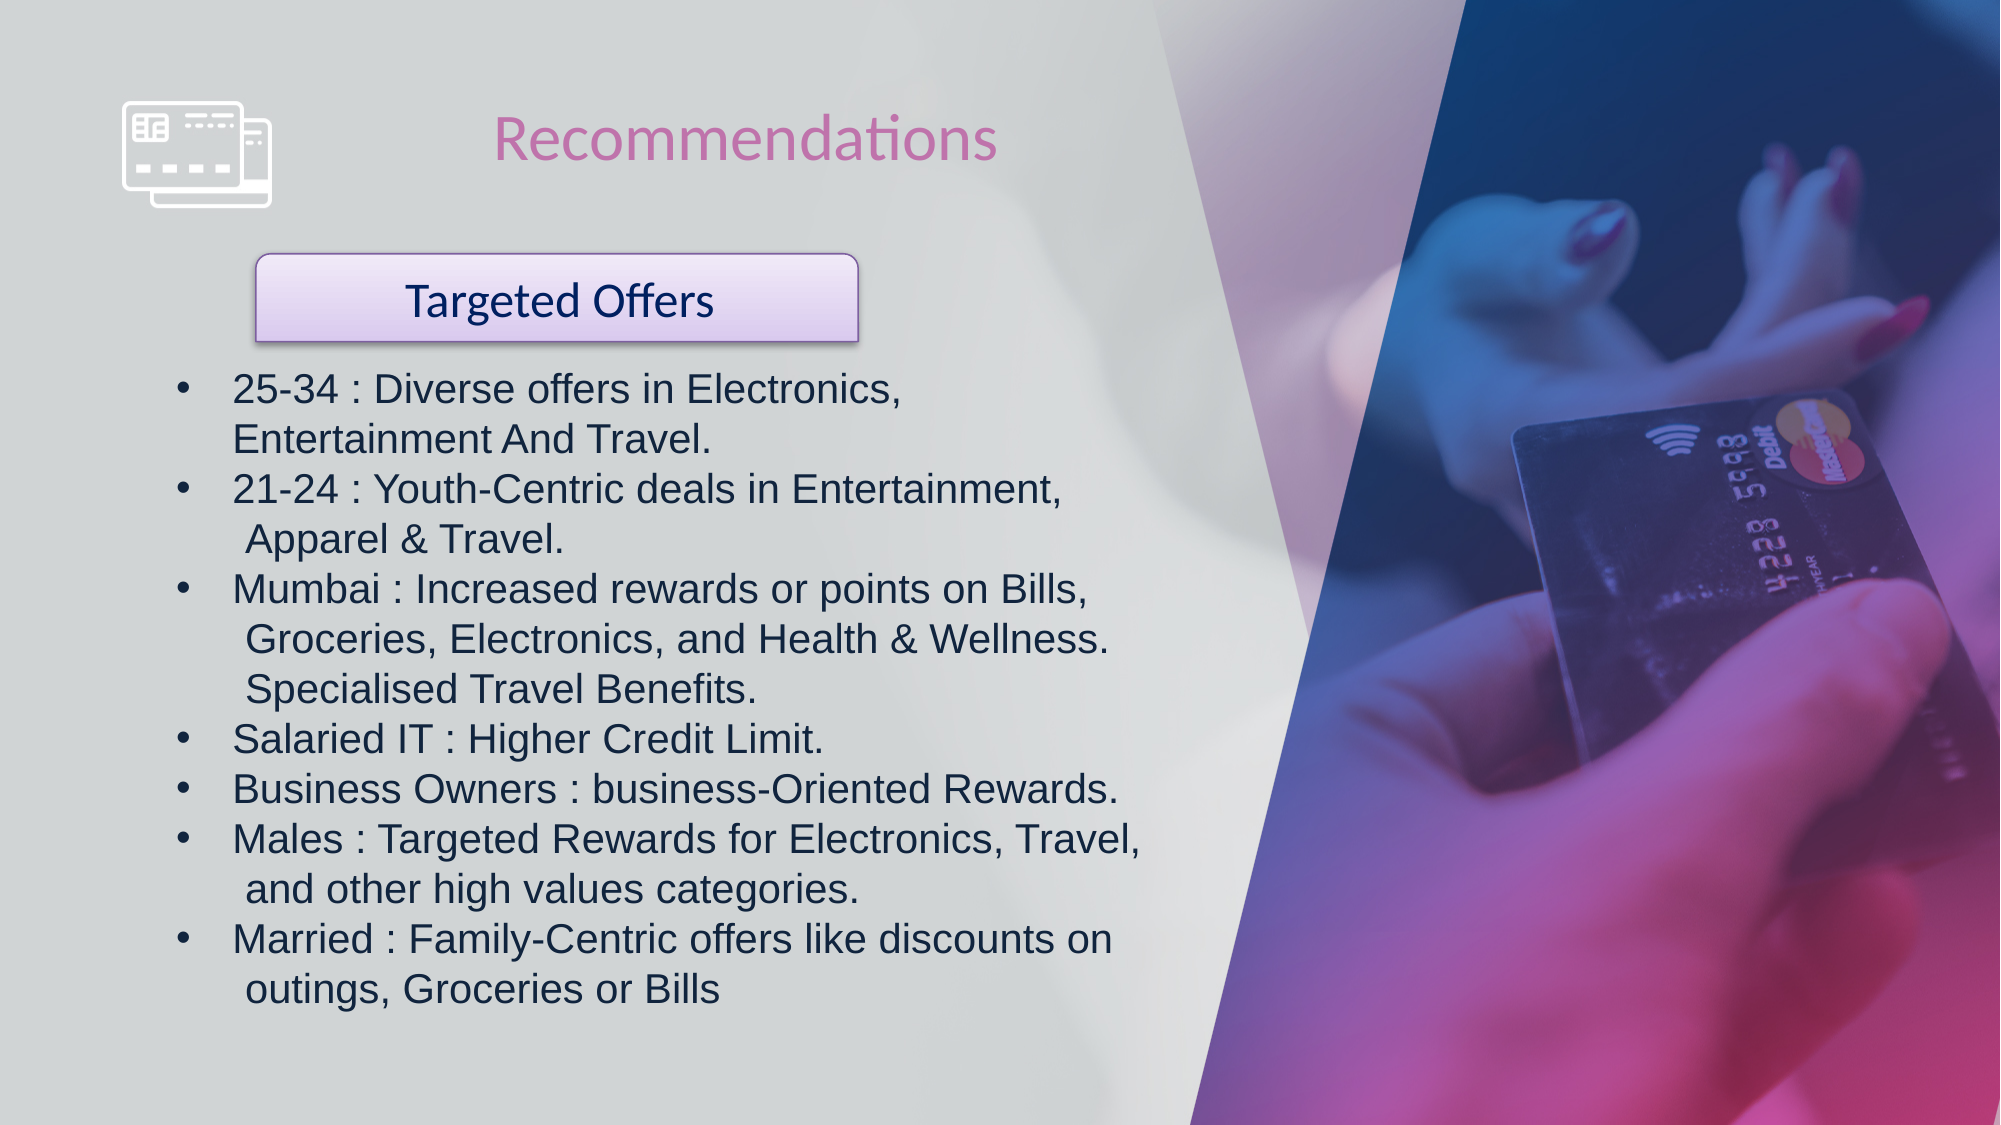

Recommendations

Targeted Offers
25-34 : Diverse offers in Electronics, Entertainment And Travel.
21-24 : Youth-Centric deals in Entertainment,
      Apparel & Travel.
Mumbai : Increased rewards or points on Bills,
      Groceries, Electronics, and Health & Wellness.
      Specialised Travel Benefits.
Salaried IT : Higher Credit Limit.
Business Owners : business-Oriented Rewards.
Males : Targeted Rewards for Electronics, Travel,
      and other high values categories.
Married : Family-Centric offers like discounts on
      outings, Groceries or Bills